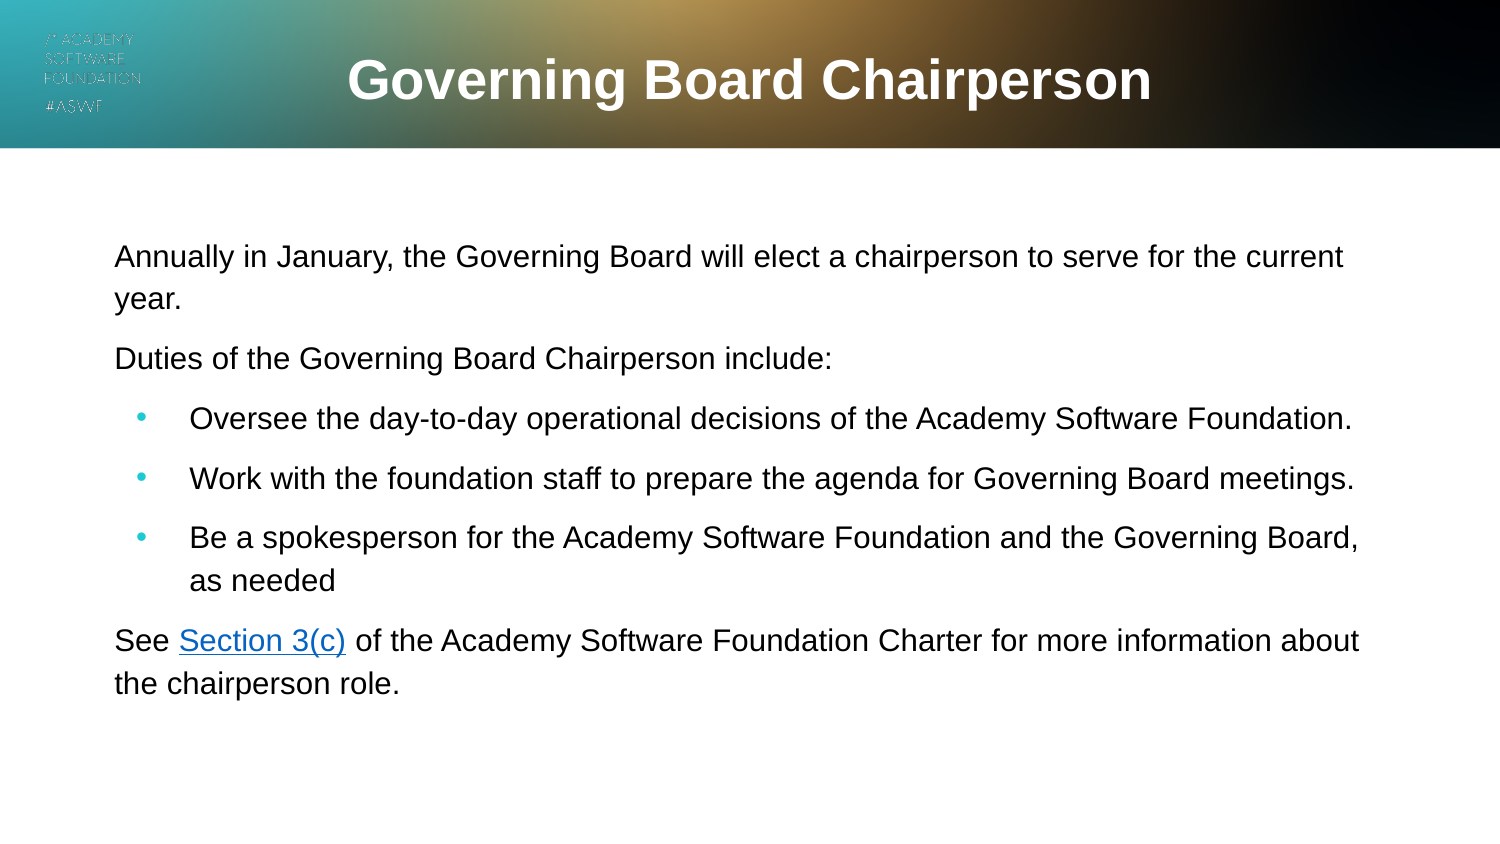

# Governing Board Chairperson
Annually in January, the Governing Board will elect a chairperson to serve for the current year.
Duties of the Governing Board Chairperson include:
Oversee the day-to-day operational decisions of the Academy Software Foundation.
Work with the foundation staff to prepare the agenda for Governing Board meetings.
Be a spokesperson for the Academy Software Foundation and the Governing Board, as needed
See Section 3(c) of the Academy Software Foundation Charter for more information about the chairperson role.